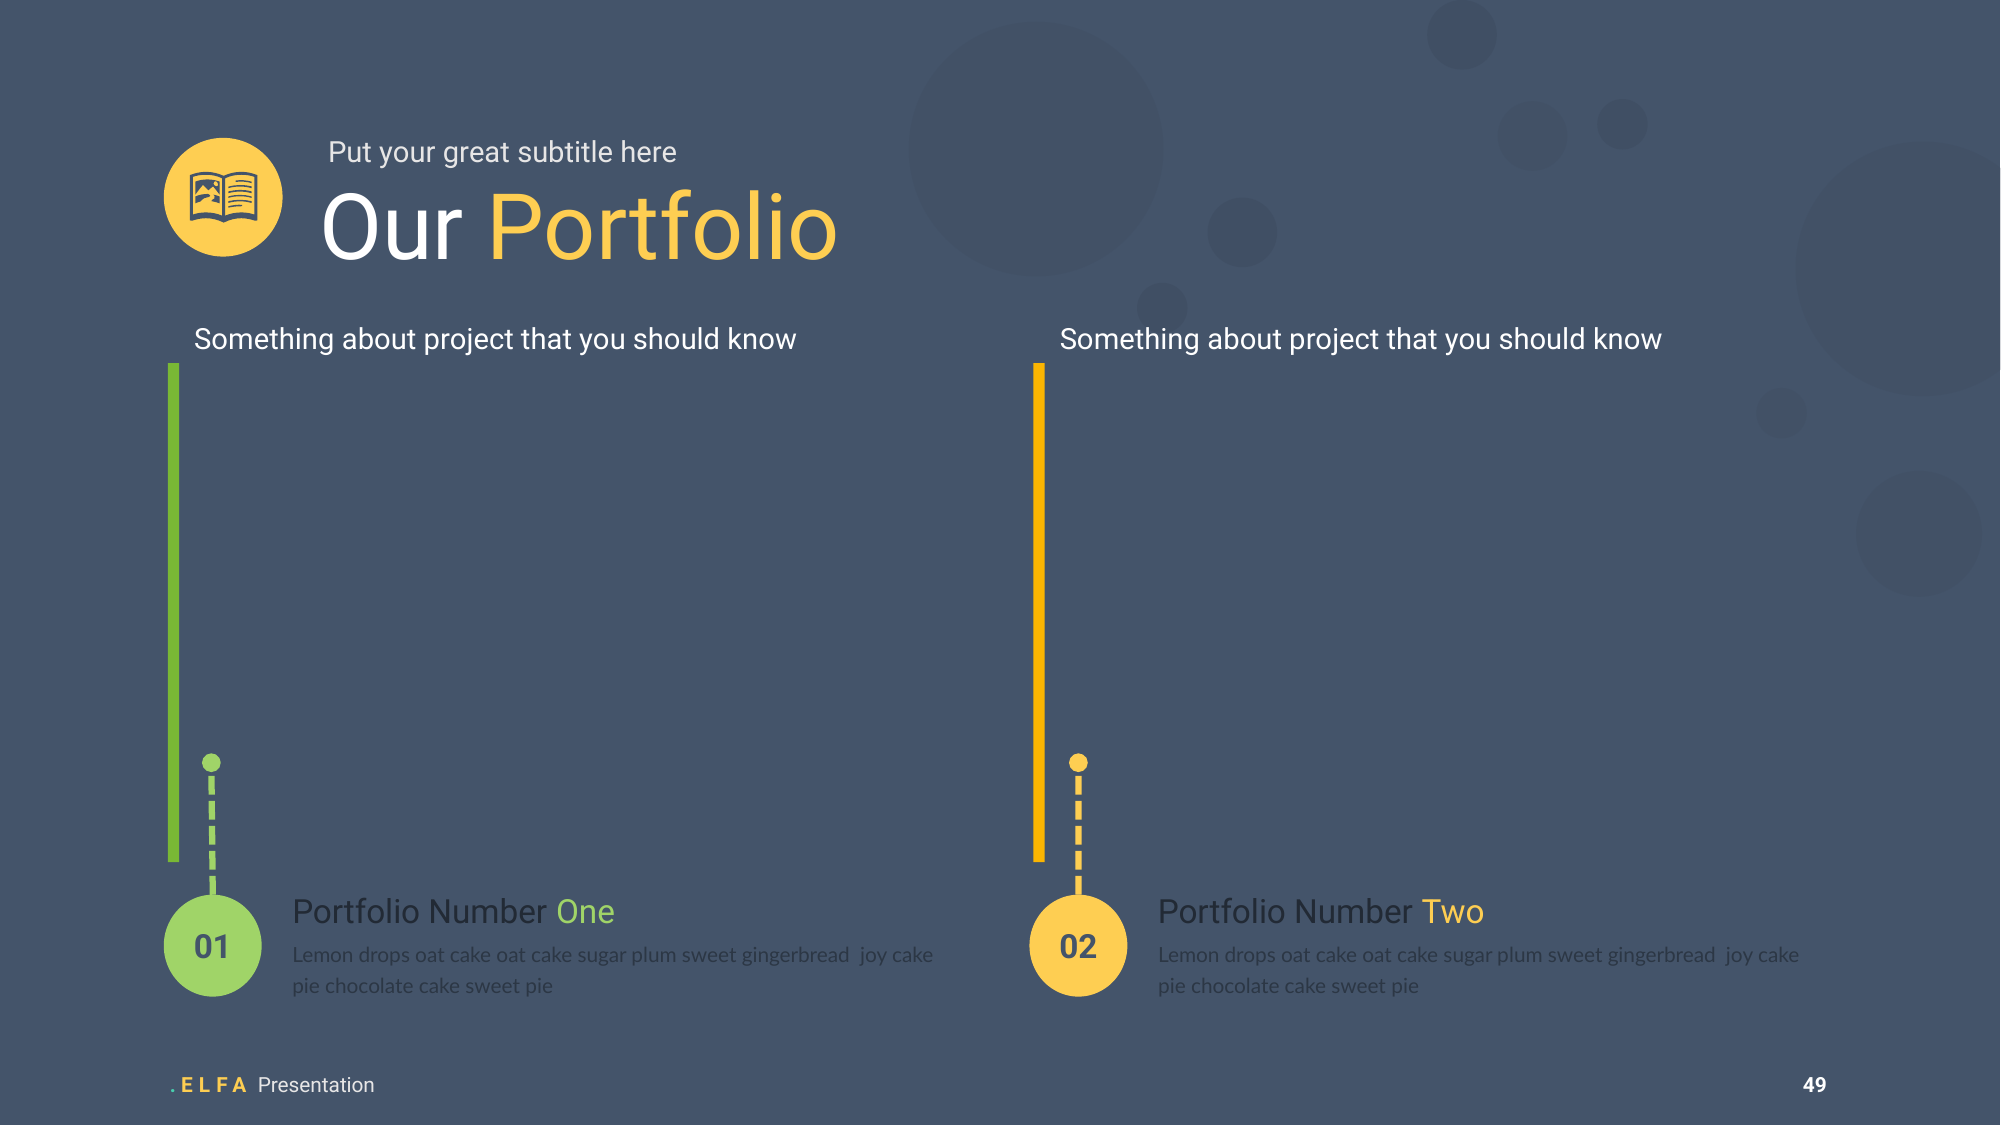

Put your great subtitle here

Our Portfolio

Something about project that you should know
Something about project that you should know

01
02
Portfolio Number One
Lemon drops oat cake oat cake sugar plum sweet gingerbread  joy cake pie chocolate cake sweet pie
Portfolio Number Two
Lemon drops oat cake oat cake sugar plum sweet gingerbread  joy cake pie chocolate cake sweet pie